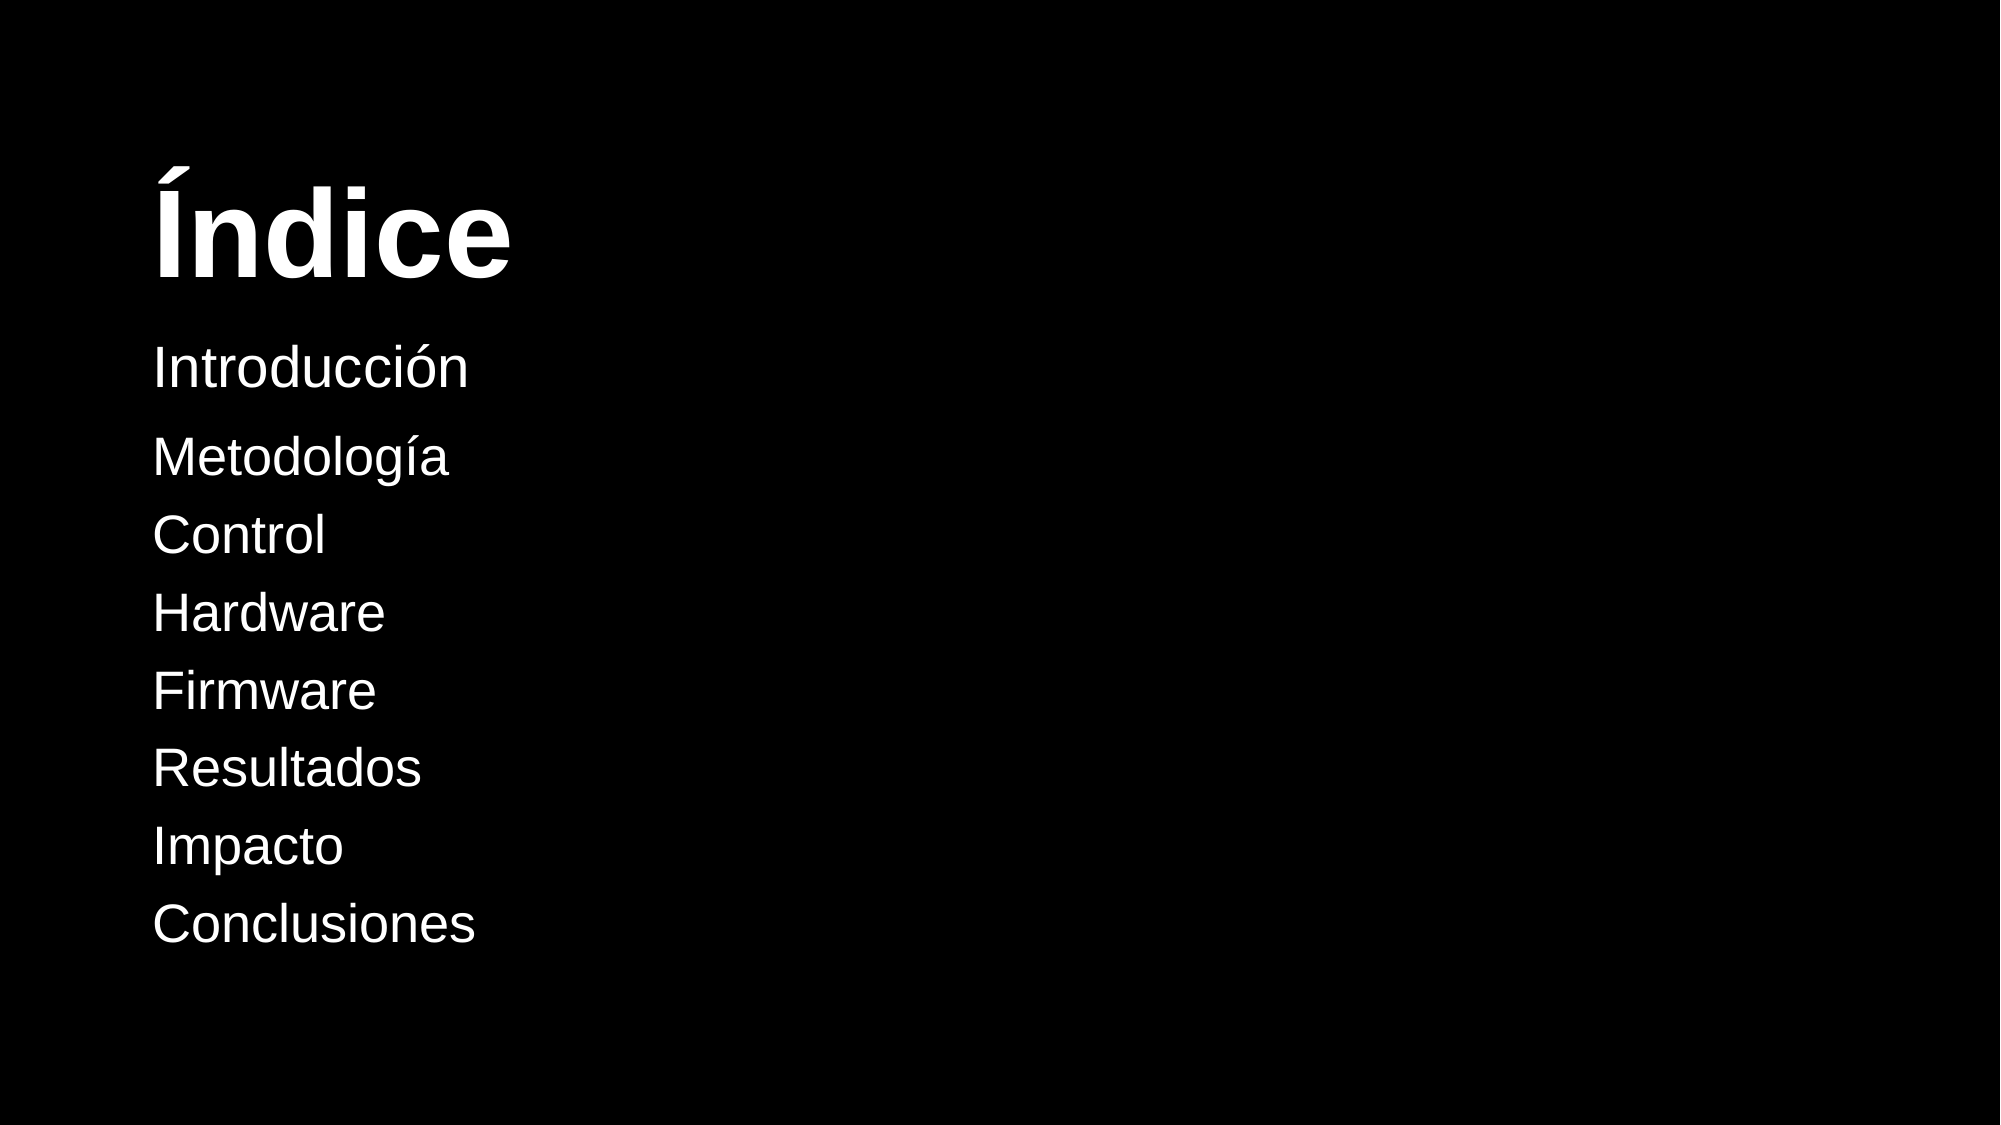

Índice
# Introducción

Metodología
Control
Hardware
Firmware
Resultados
Impacto
Conclusiones

| Introducción | Metodología | Control | Hardware | Firmware | Resultados | Impacto | Conclusiones |
| --- | --- | --- | --- | --- | --- | --- | --- |